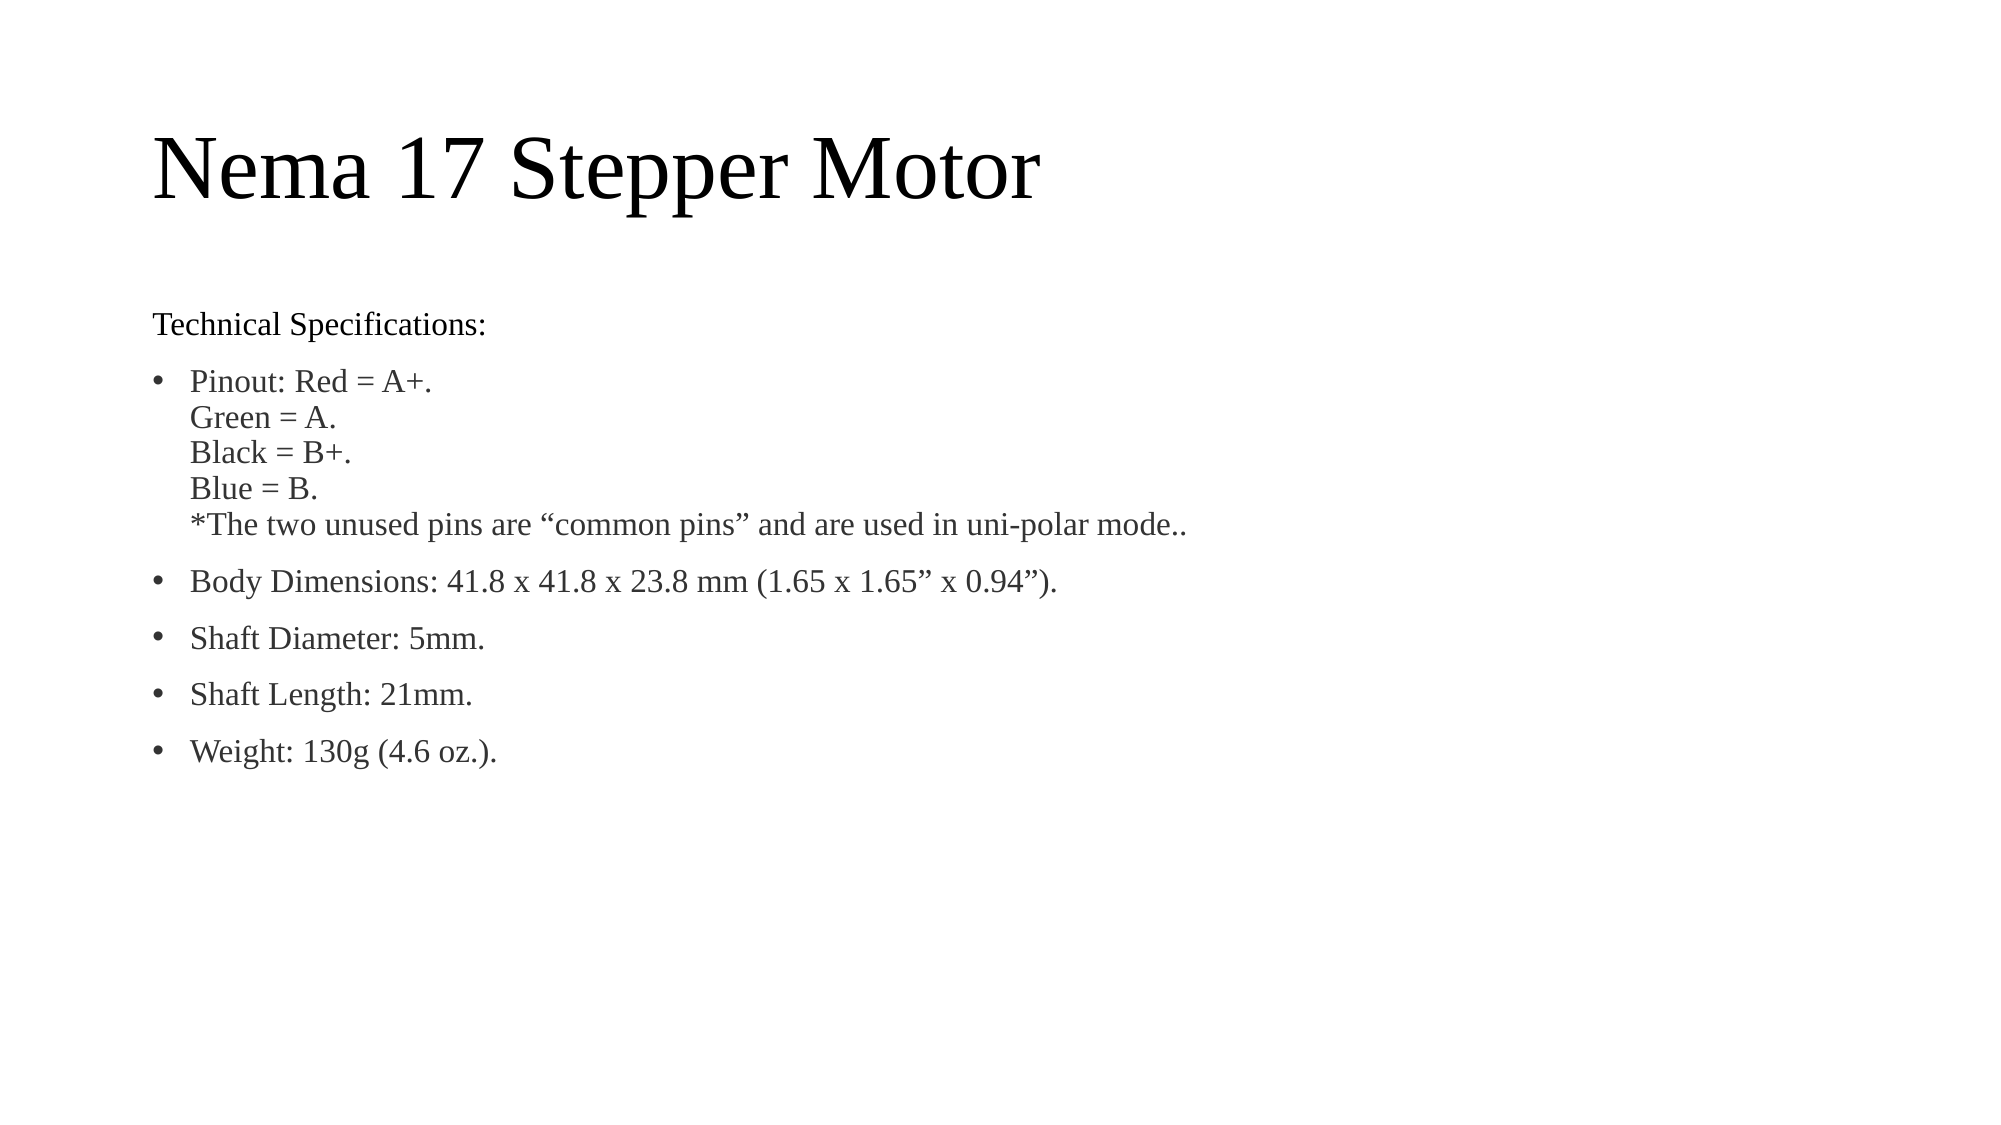

# Nema 17 Stepper Motor
Technical Specifications:
Pinout: Red = A+.
Green = A.
Black = B+.
Blue = B.
*The two unused pins are “common pins” and are used in uni-polar mode..
Body Dimensions: 41.8 x 41.8 x 23.8 mm (1.65 x 1.65” x 0.94”).
Shaft Diameter: 5mm.
Shaft Length: 21mm.
Weight: 130g (4.6 oz.).